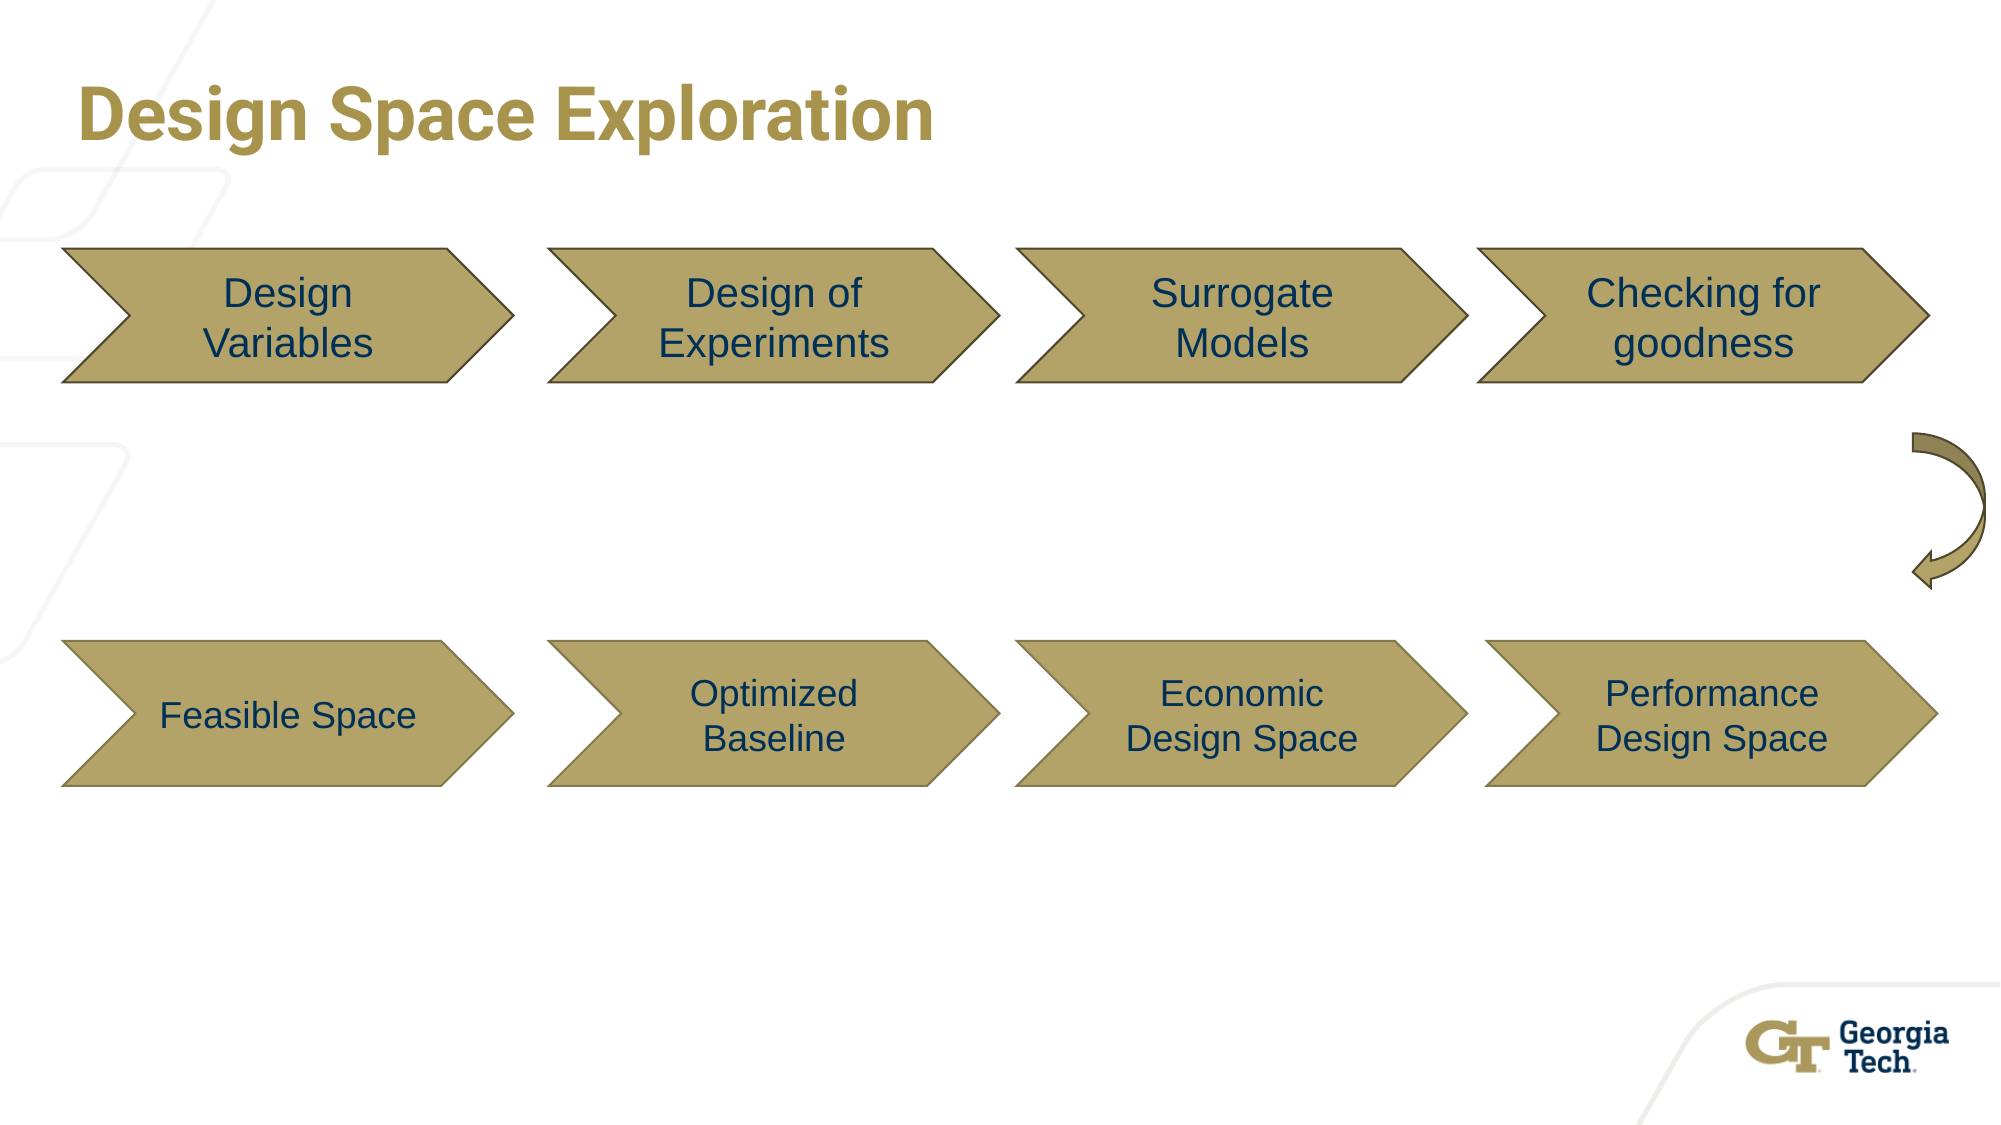

# Design Space Exploration
Design Variables
Design of Experiments
Surrogate Models
Checking for goodness

Feasible Space
Optimized Baseline
Economic Design Space
Performance Design Space